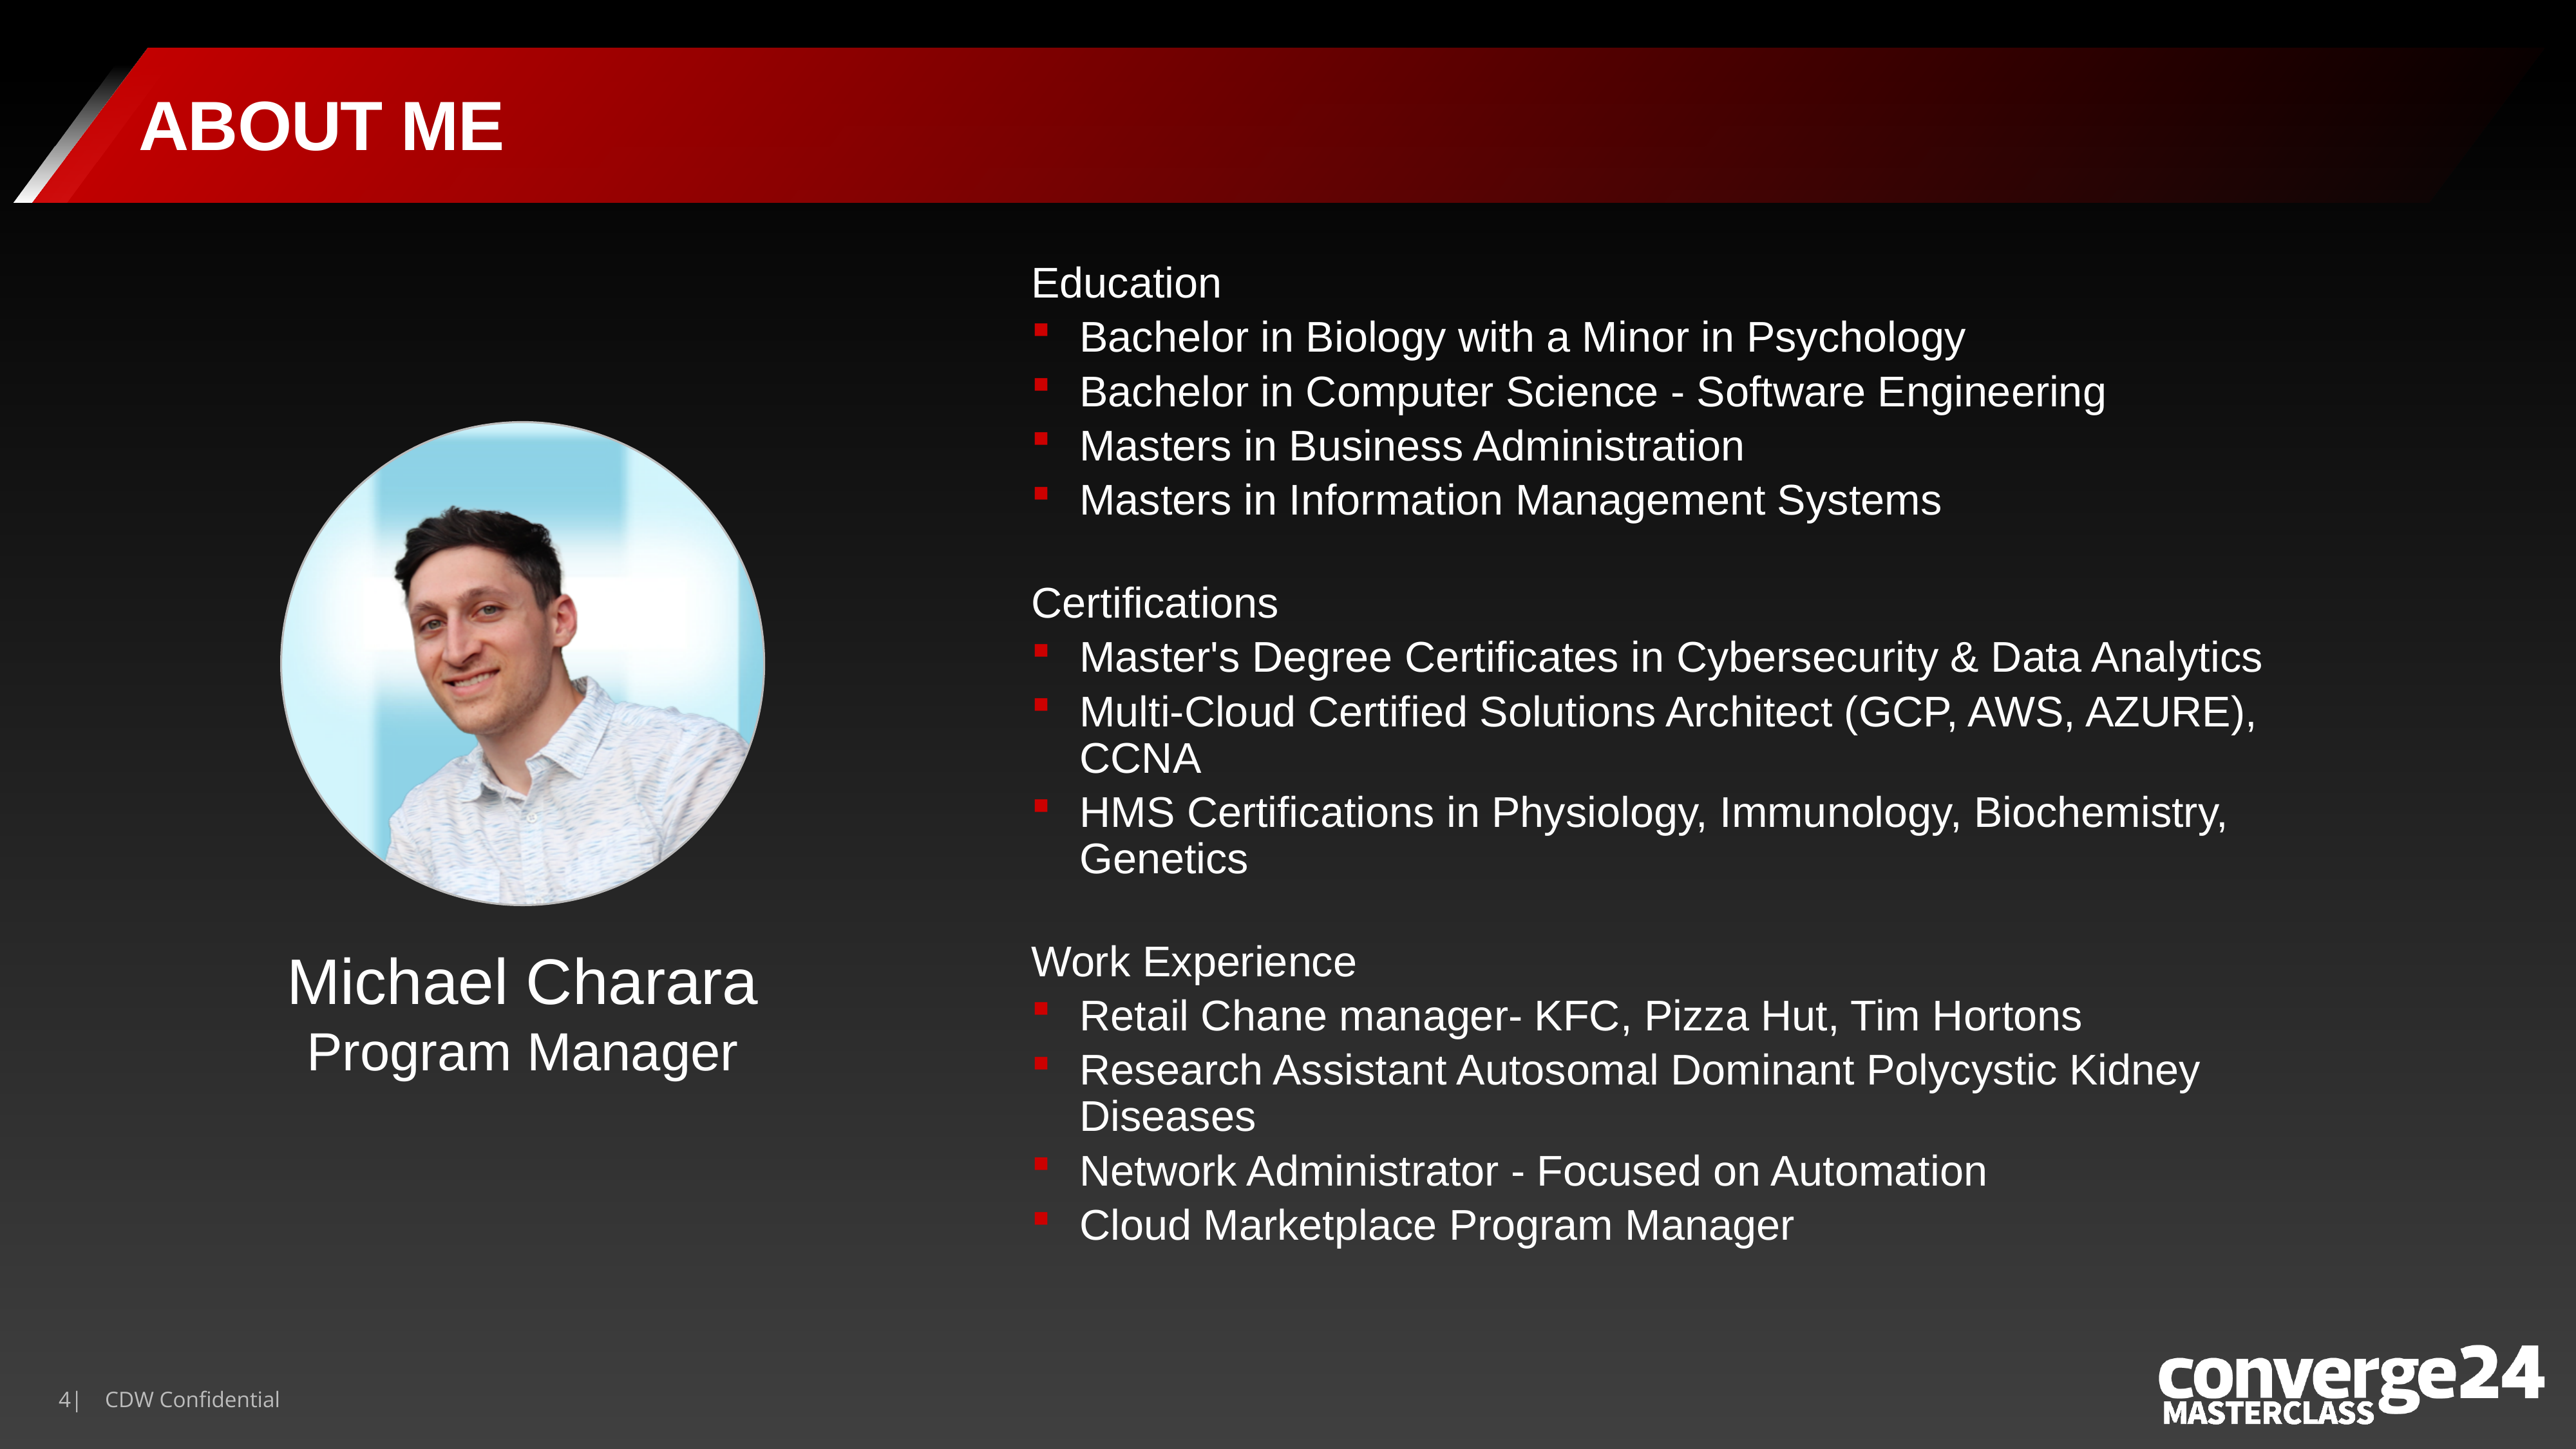

# About me
Education
Bachelor in Biology with a Minor in Psychology
Bachelor in Computer Science - Software Engineering
Masters in Business Administration
Masters in Information Management Systems
Certifications
Master's Degree Certificates in Cybersecurity & Data Analytics
Multi-Cloud Certified Solutions Architect (GCP, AWS, AZURE), CCNA
HMS Certifications in Physiology, Immunology, Biochemistry, Genetics
Work Experience
Retail Chane manager- KFC, Pizza Hut, Tim Hortons
Research Assistant Autosomal Dominant Polycystic Kidney Diseases
Network Administrator - Focused on Automation
Cloud Marketplace Program Manager

Michael Charara
Program Manager
4
|    CDW Confidential